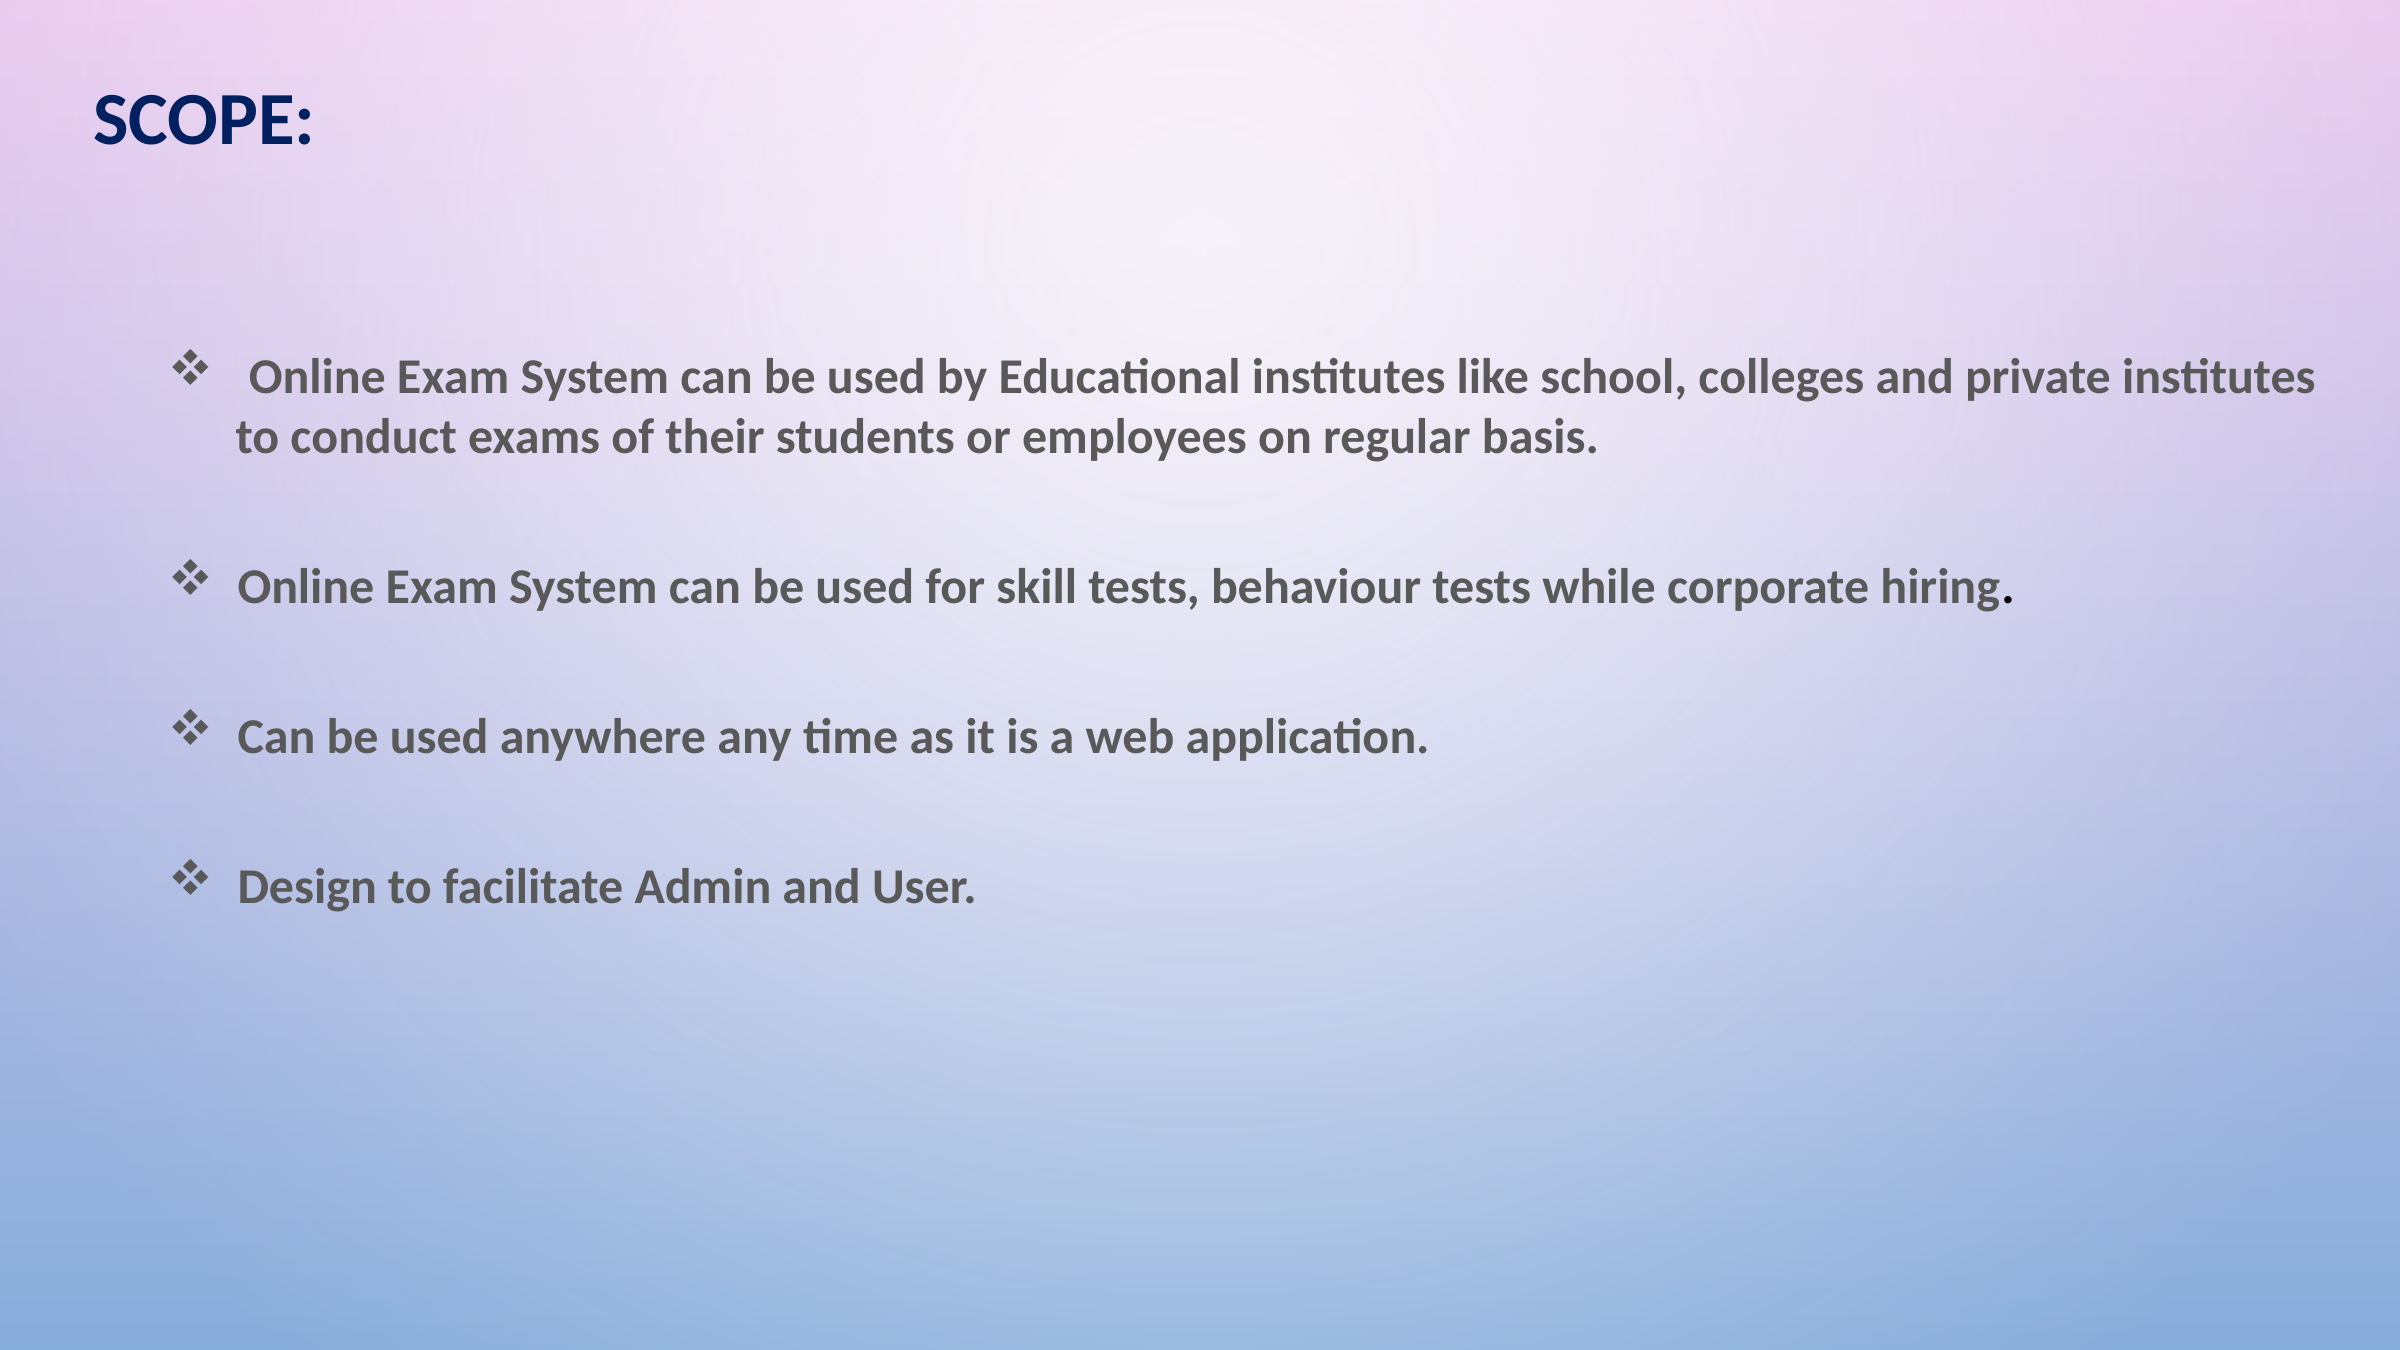

SCOPE:
   Online Exam System can be used by Educational institutes like school, colleges and private institutes
      to conduct exams of their students or employees on regular basis.
  Online Exam System can be used for skill tests, behaviour tests while corporate hiring.
  Can be used anywhere any time as it is a web application.
  Design to facilitate Admin and User.